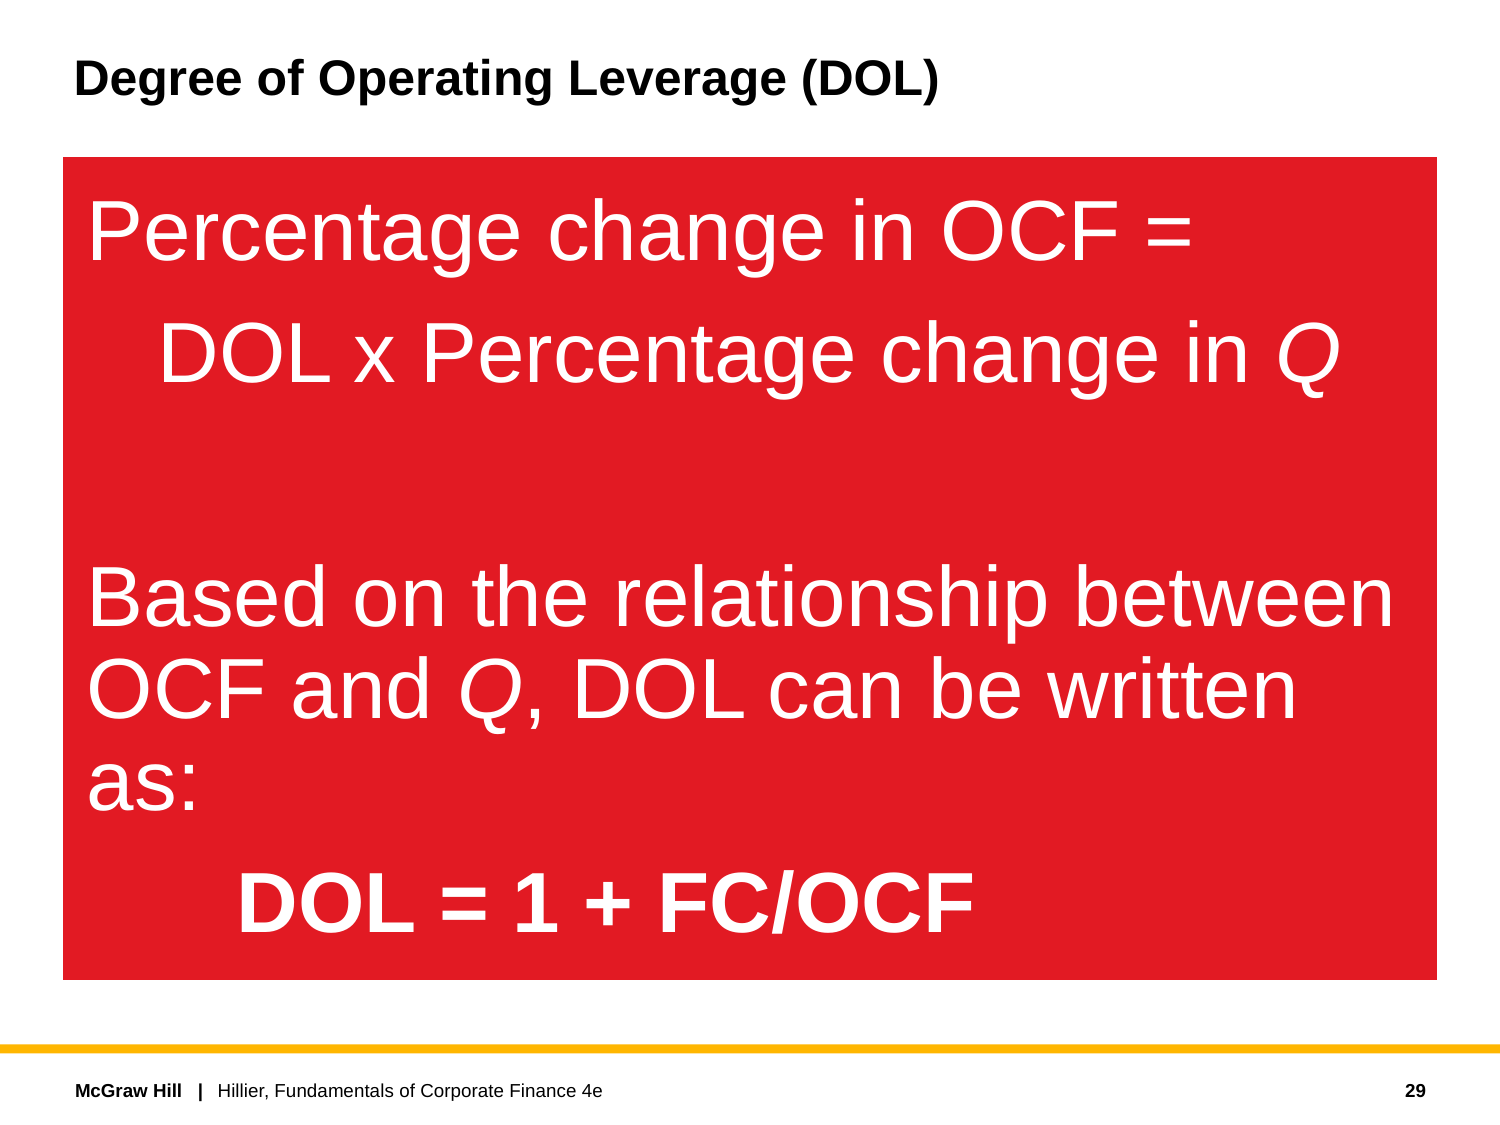

# Degree of Operating Leverage (DOL)
Percentage change in OCF =
DOL x Percentage change in Q

Based on the relationship between OCF and Q, DOL can be written as:
	DOL = 1 + FC/OCF

29
Hillier, Fundamentals of Corporate Finance 4e